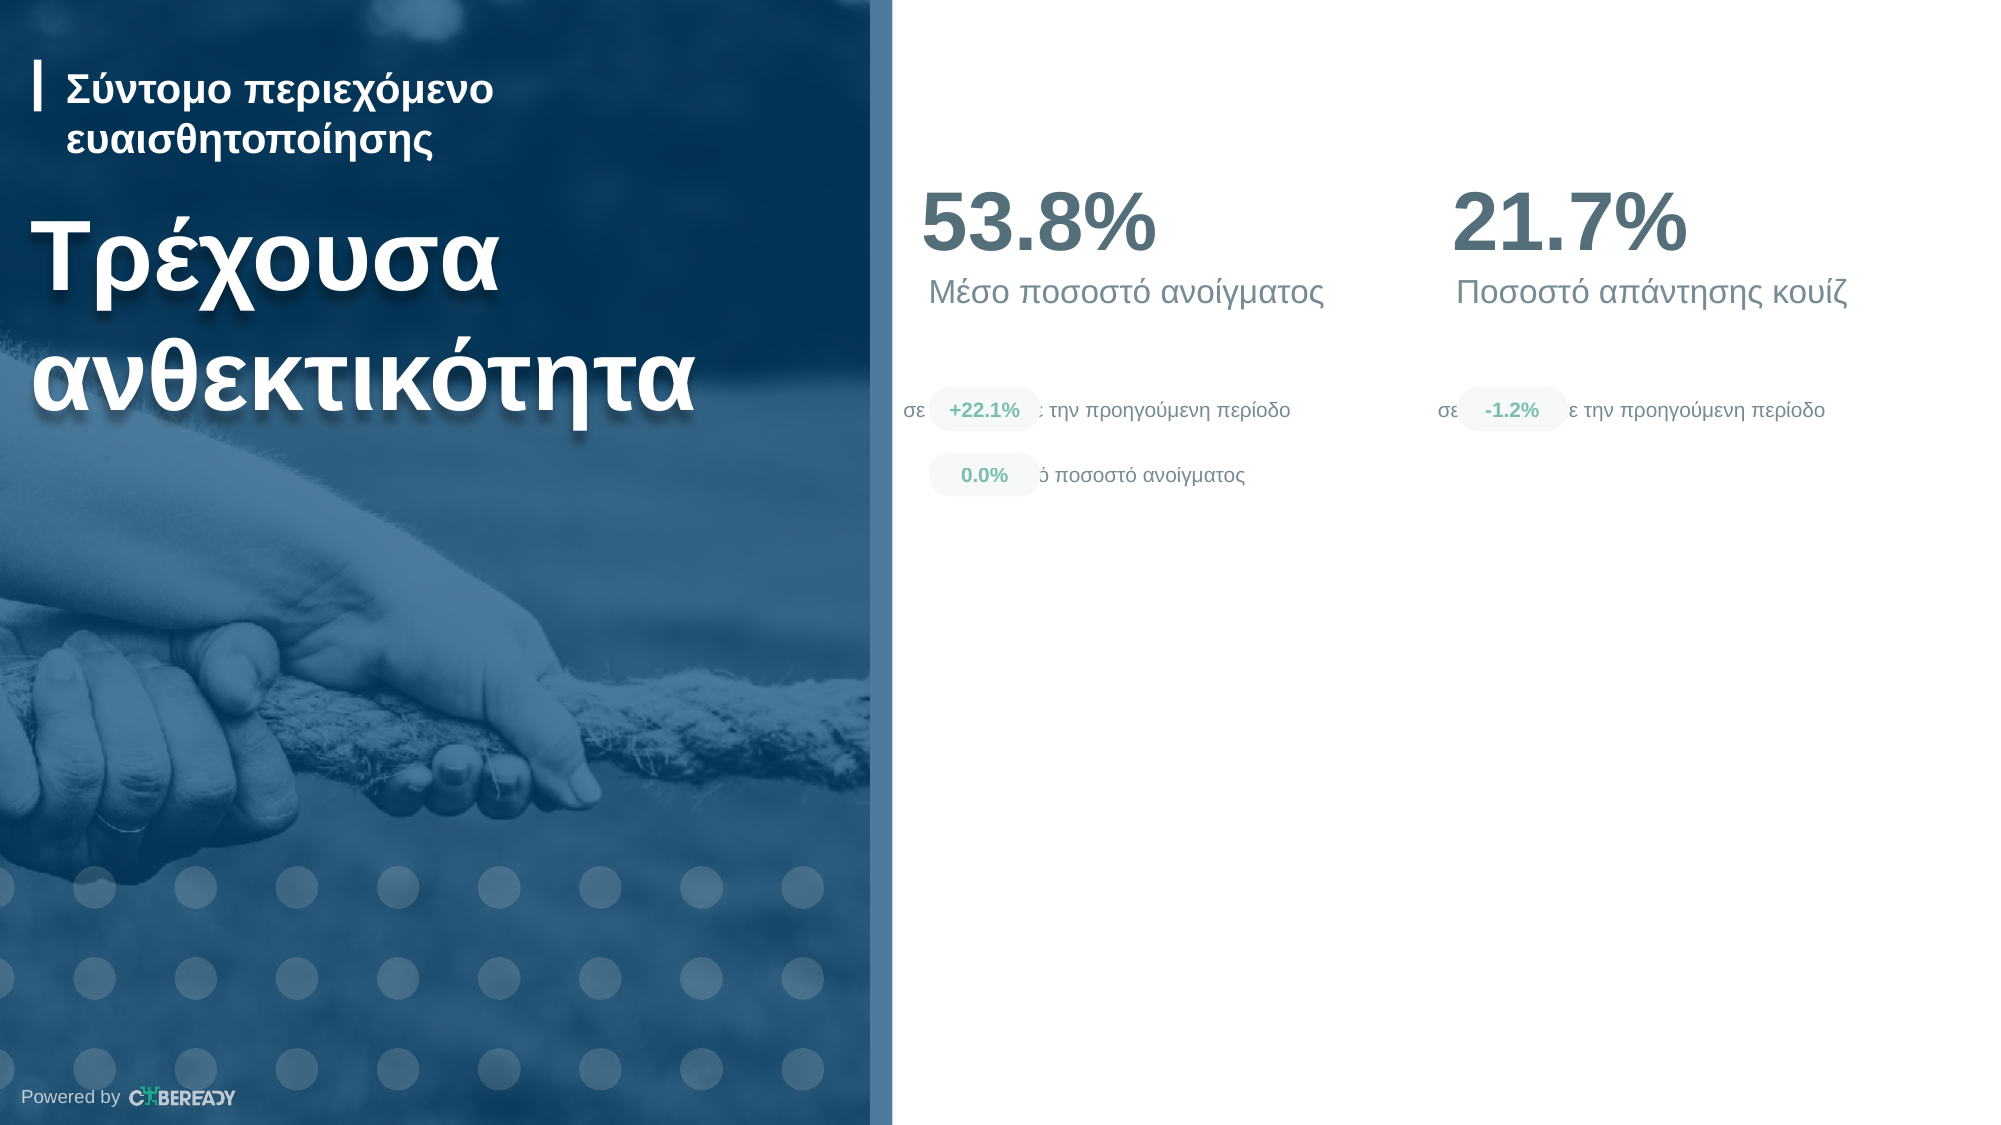

Σύντομο περιεχόμενο ευαισθητοποίησης

53.8%
21.7%
Μέσο ποσοστό ανοίγματος
Ποσοστό απάντησης κουίζ
+22.1%
σε σύγκριση με την προηγούμενη περίοδο
-1.2%
σε σύγκριση με την προηγούμενη περίοδο
0.0%
Αθροιστικό ποσοστό ανοίγματος